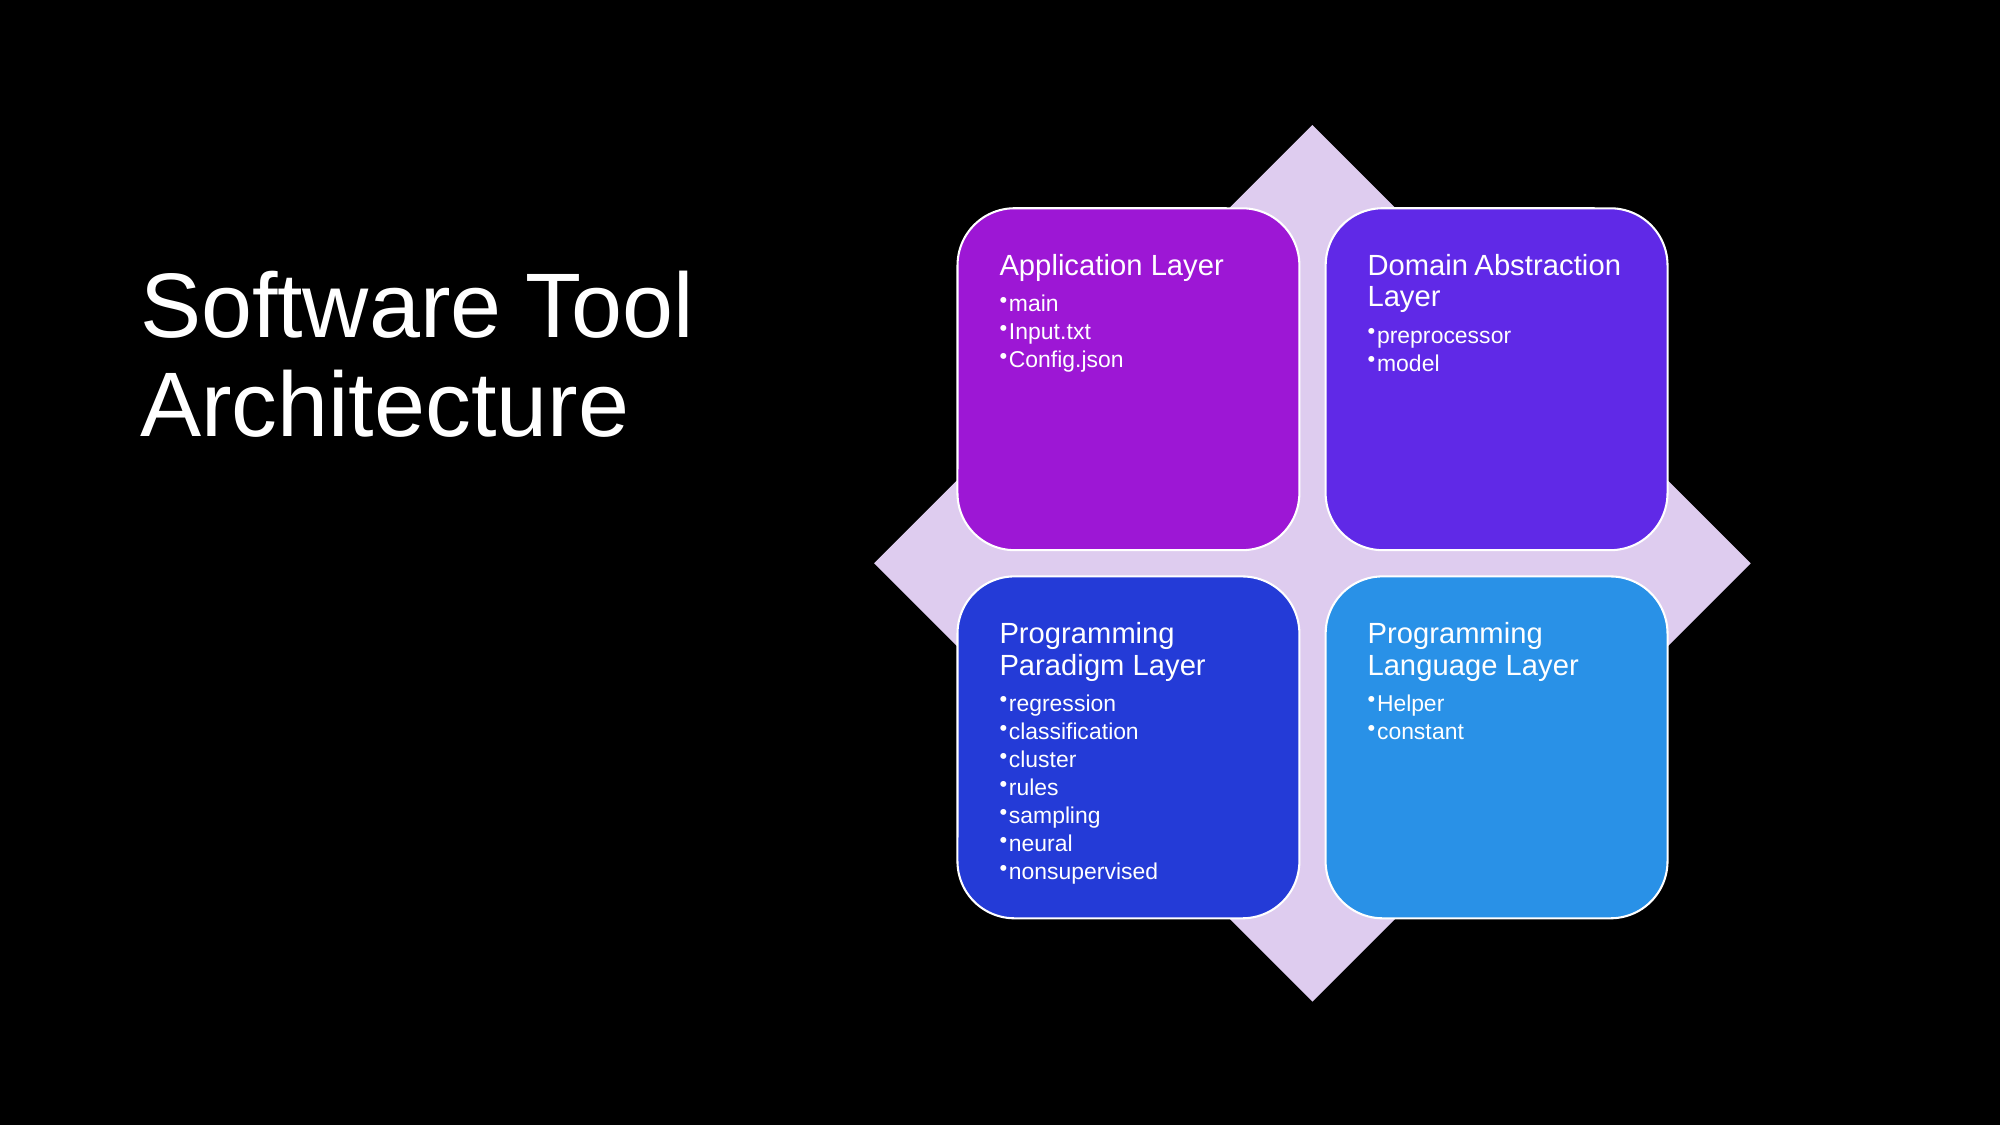

Application Layer
main
Input.txt
Config.json
Domain Abstraction Layer
preprocessor
model
Programming Paradigm Layer
regression
classification
cluster
rules
sampling
neural
nonsupervised
Programming Language Layer
Helper
constant
# Software Tool Architecture